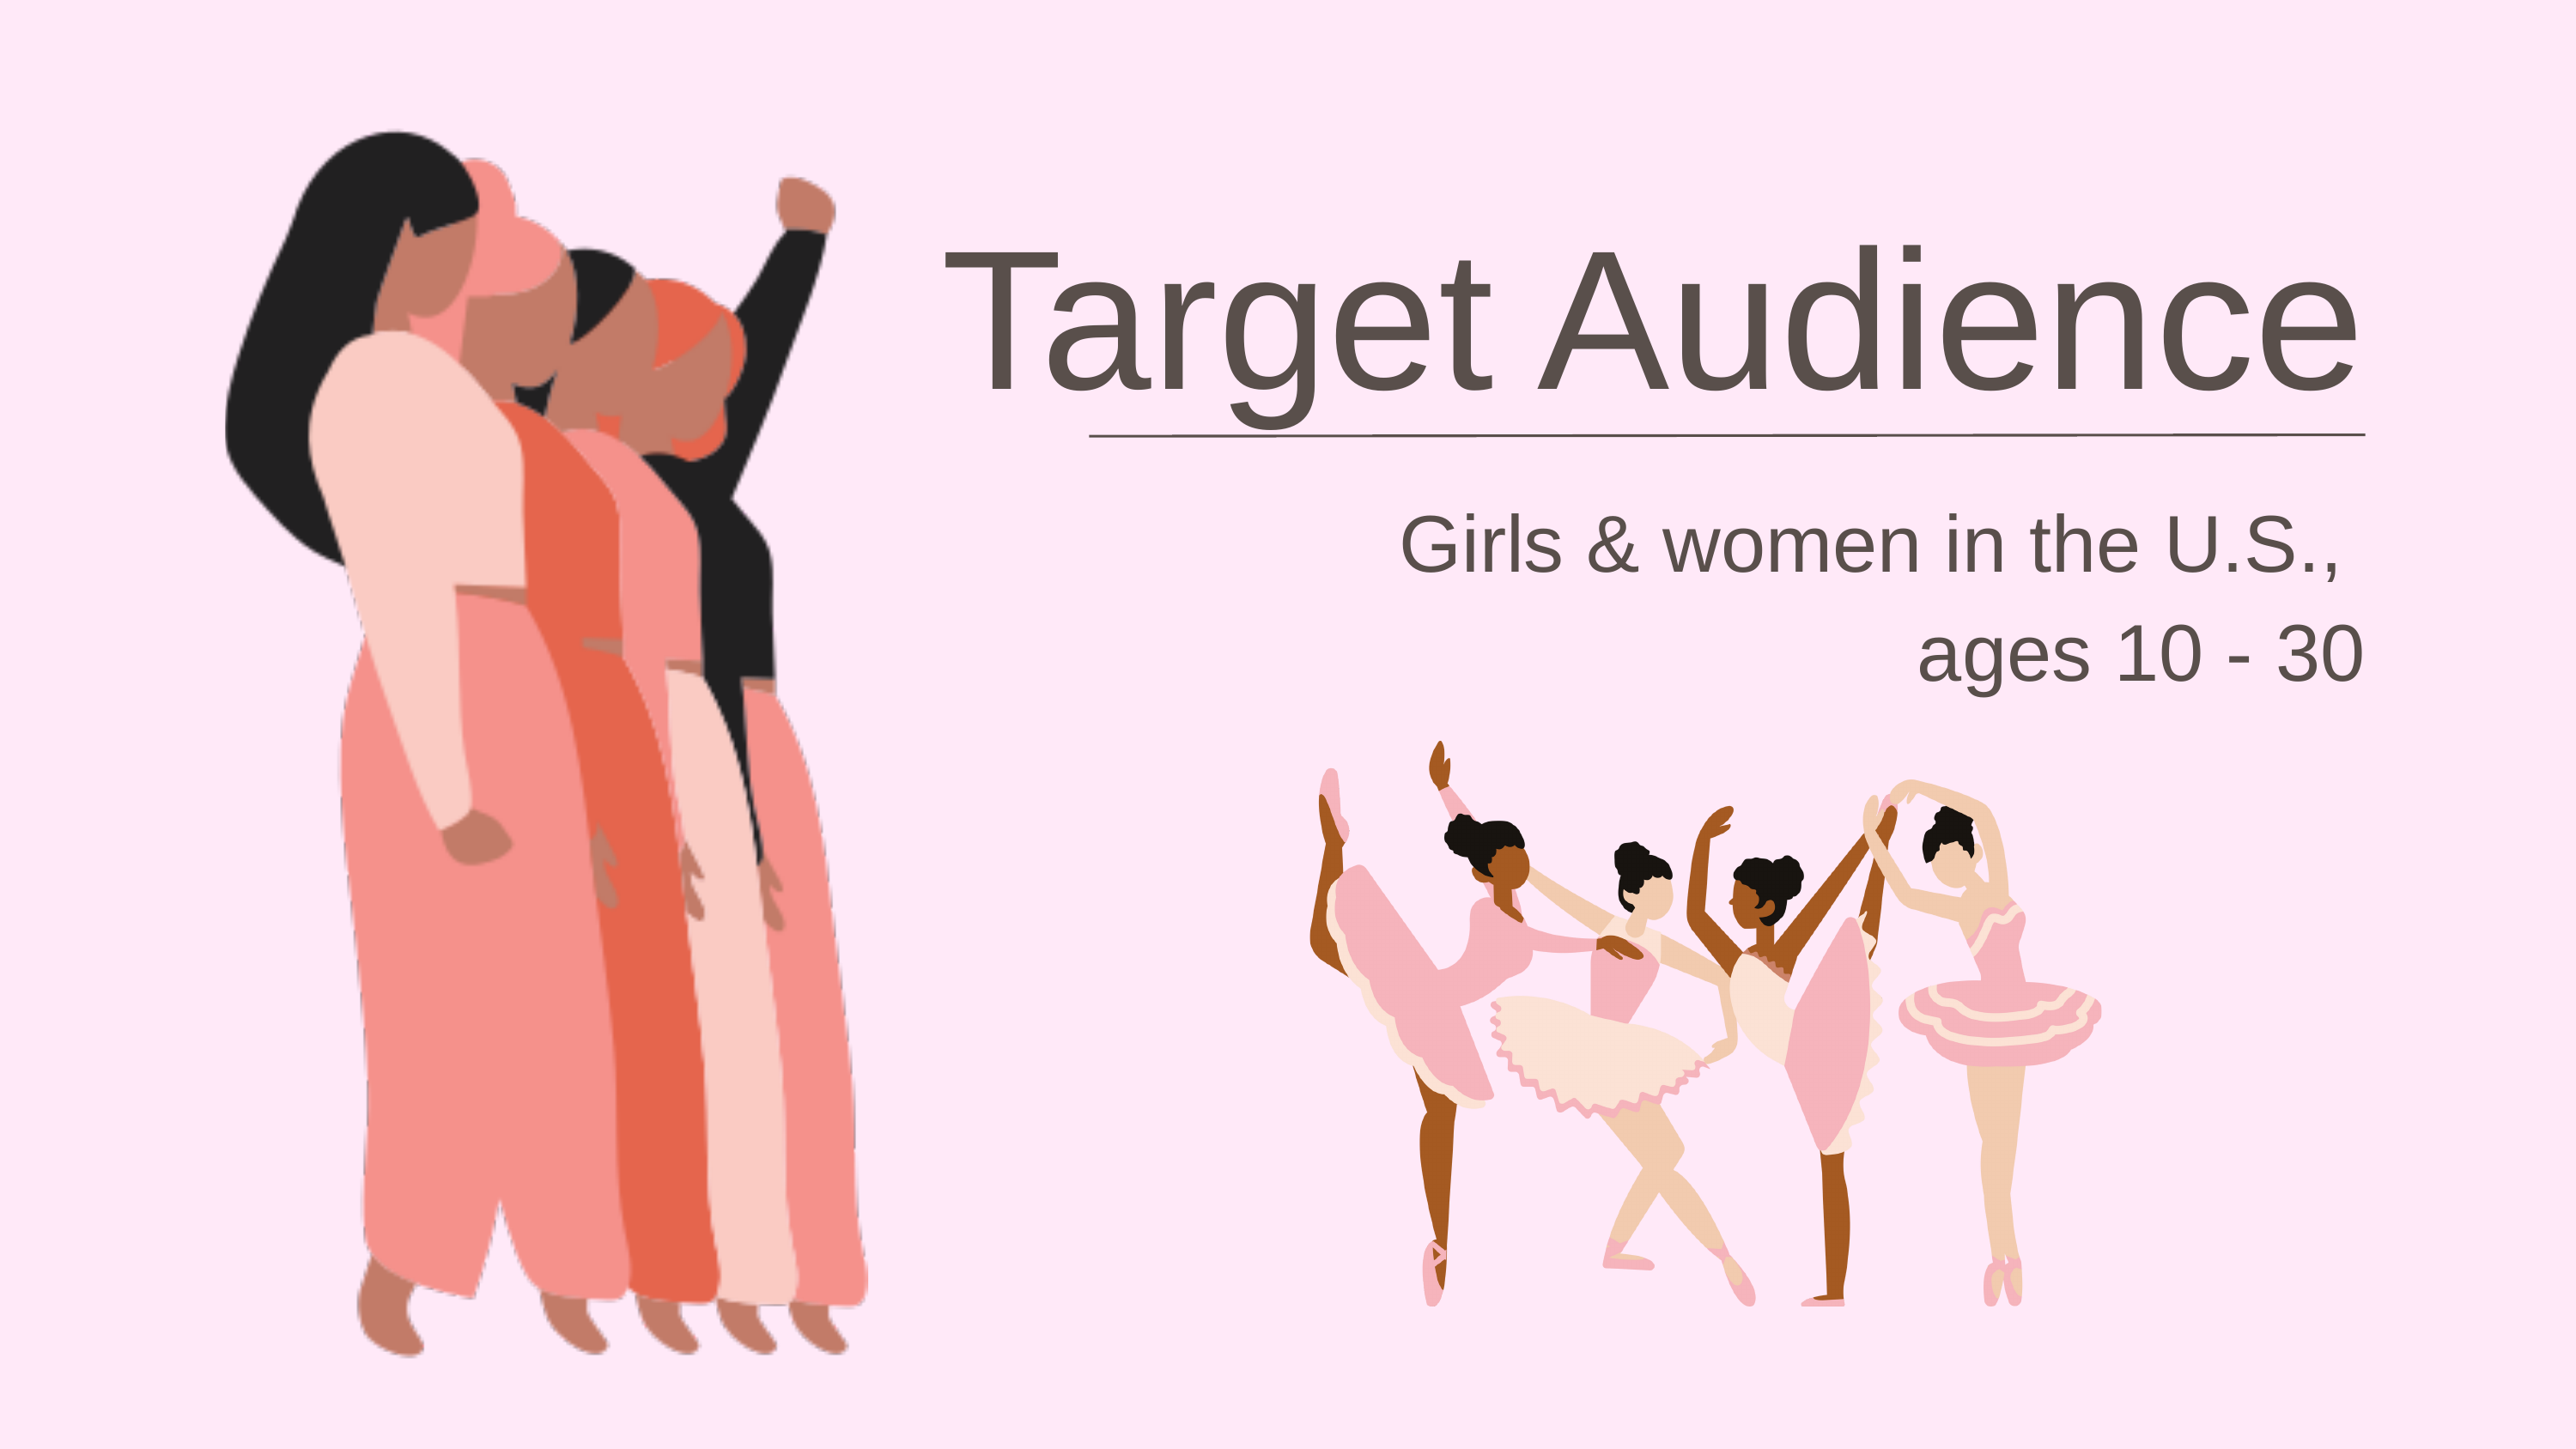

Target Audience

Girls & women in the U.S.,
ages 10 - 30